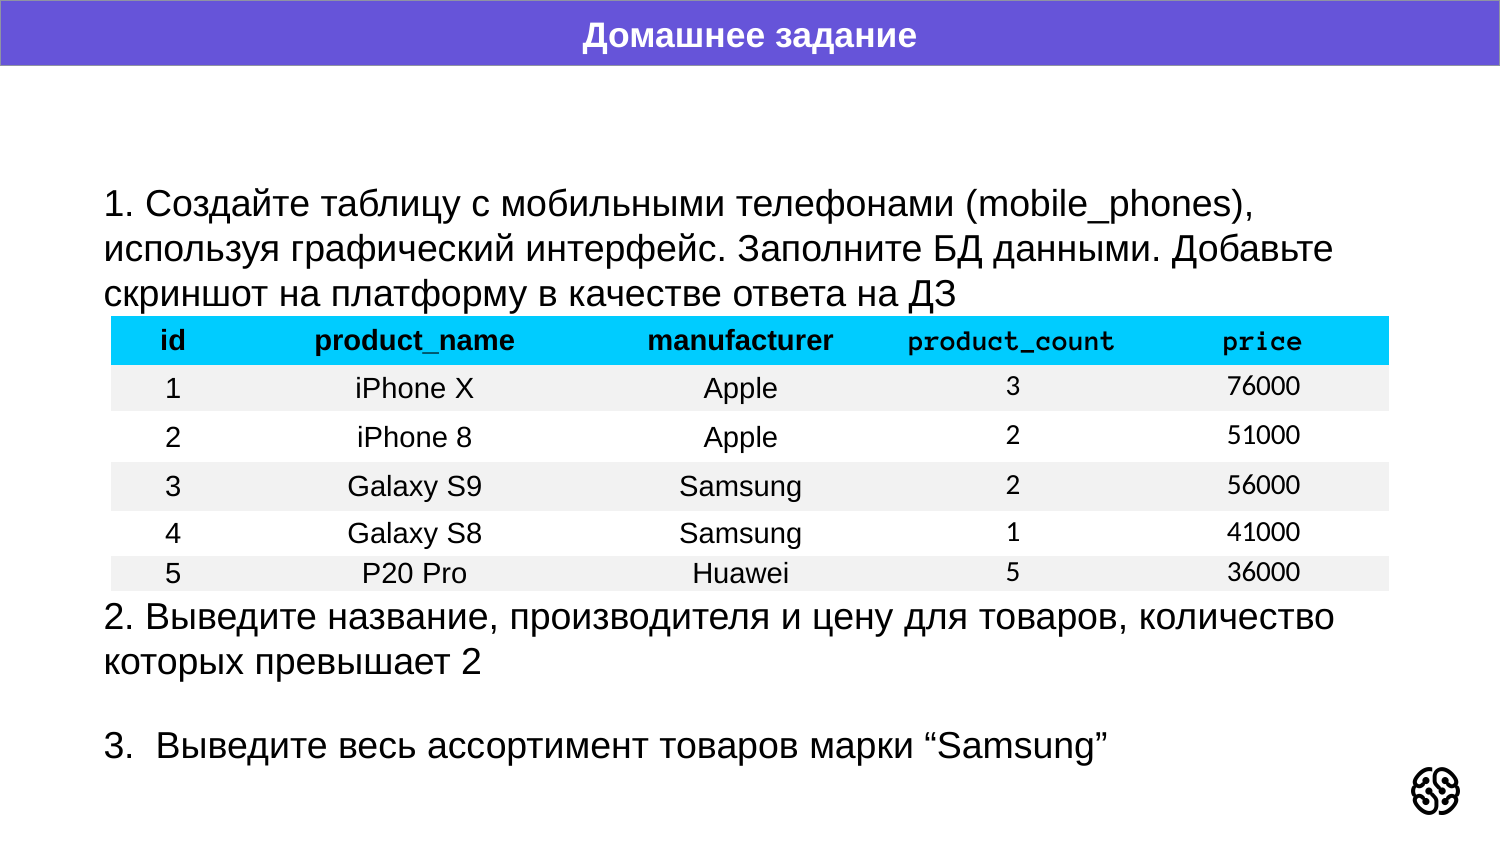

Домашнее задание
1. Создайте таблицу с мобильными телефонами (mobile_phones), используя графический интерфейс. Заполните БД данными. Добавьте скриншот на платформу в качестве ответа на ДЗ
| id | product\_name | manufacturer | product\_count | price |
| --- | --- | --- | --- | --- |
| 1 | iPhone X | Apple | 3 | 76000 |
| 2 | iPhone 8 | Apple | 2 | 51000 |
| 3 | Galaxy S9 | Samsung | 2 | 56000 |
| 4 | Galaxy S8 | Samsung | 1 | 41000 |
| 5 | P20 Pro | Huawei | 5 | 36000 |
2. Выведите название, производителя и цену для товаров, количество которых превышает 2
3.  Выведите весь ассортимент товаров марки “Samsung”